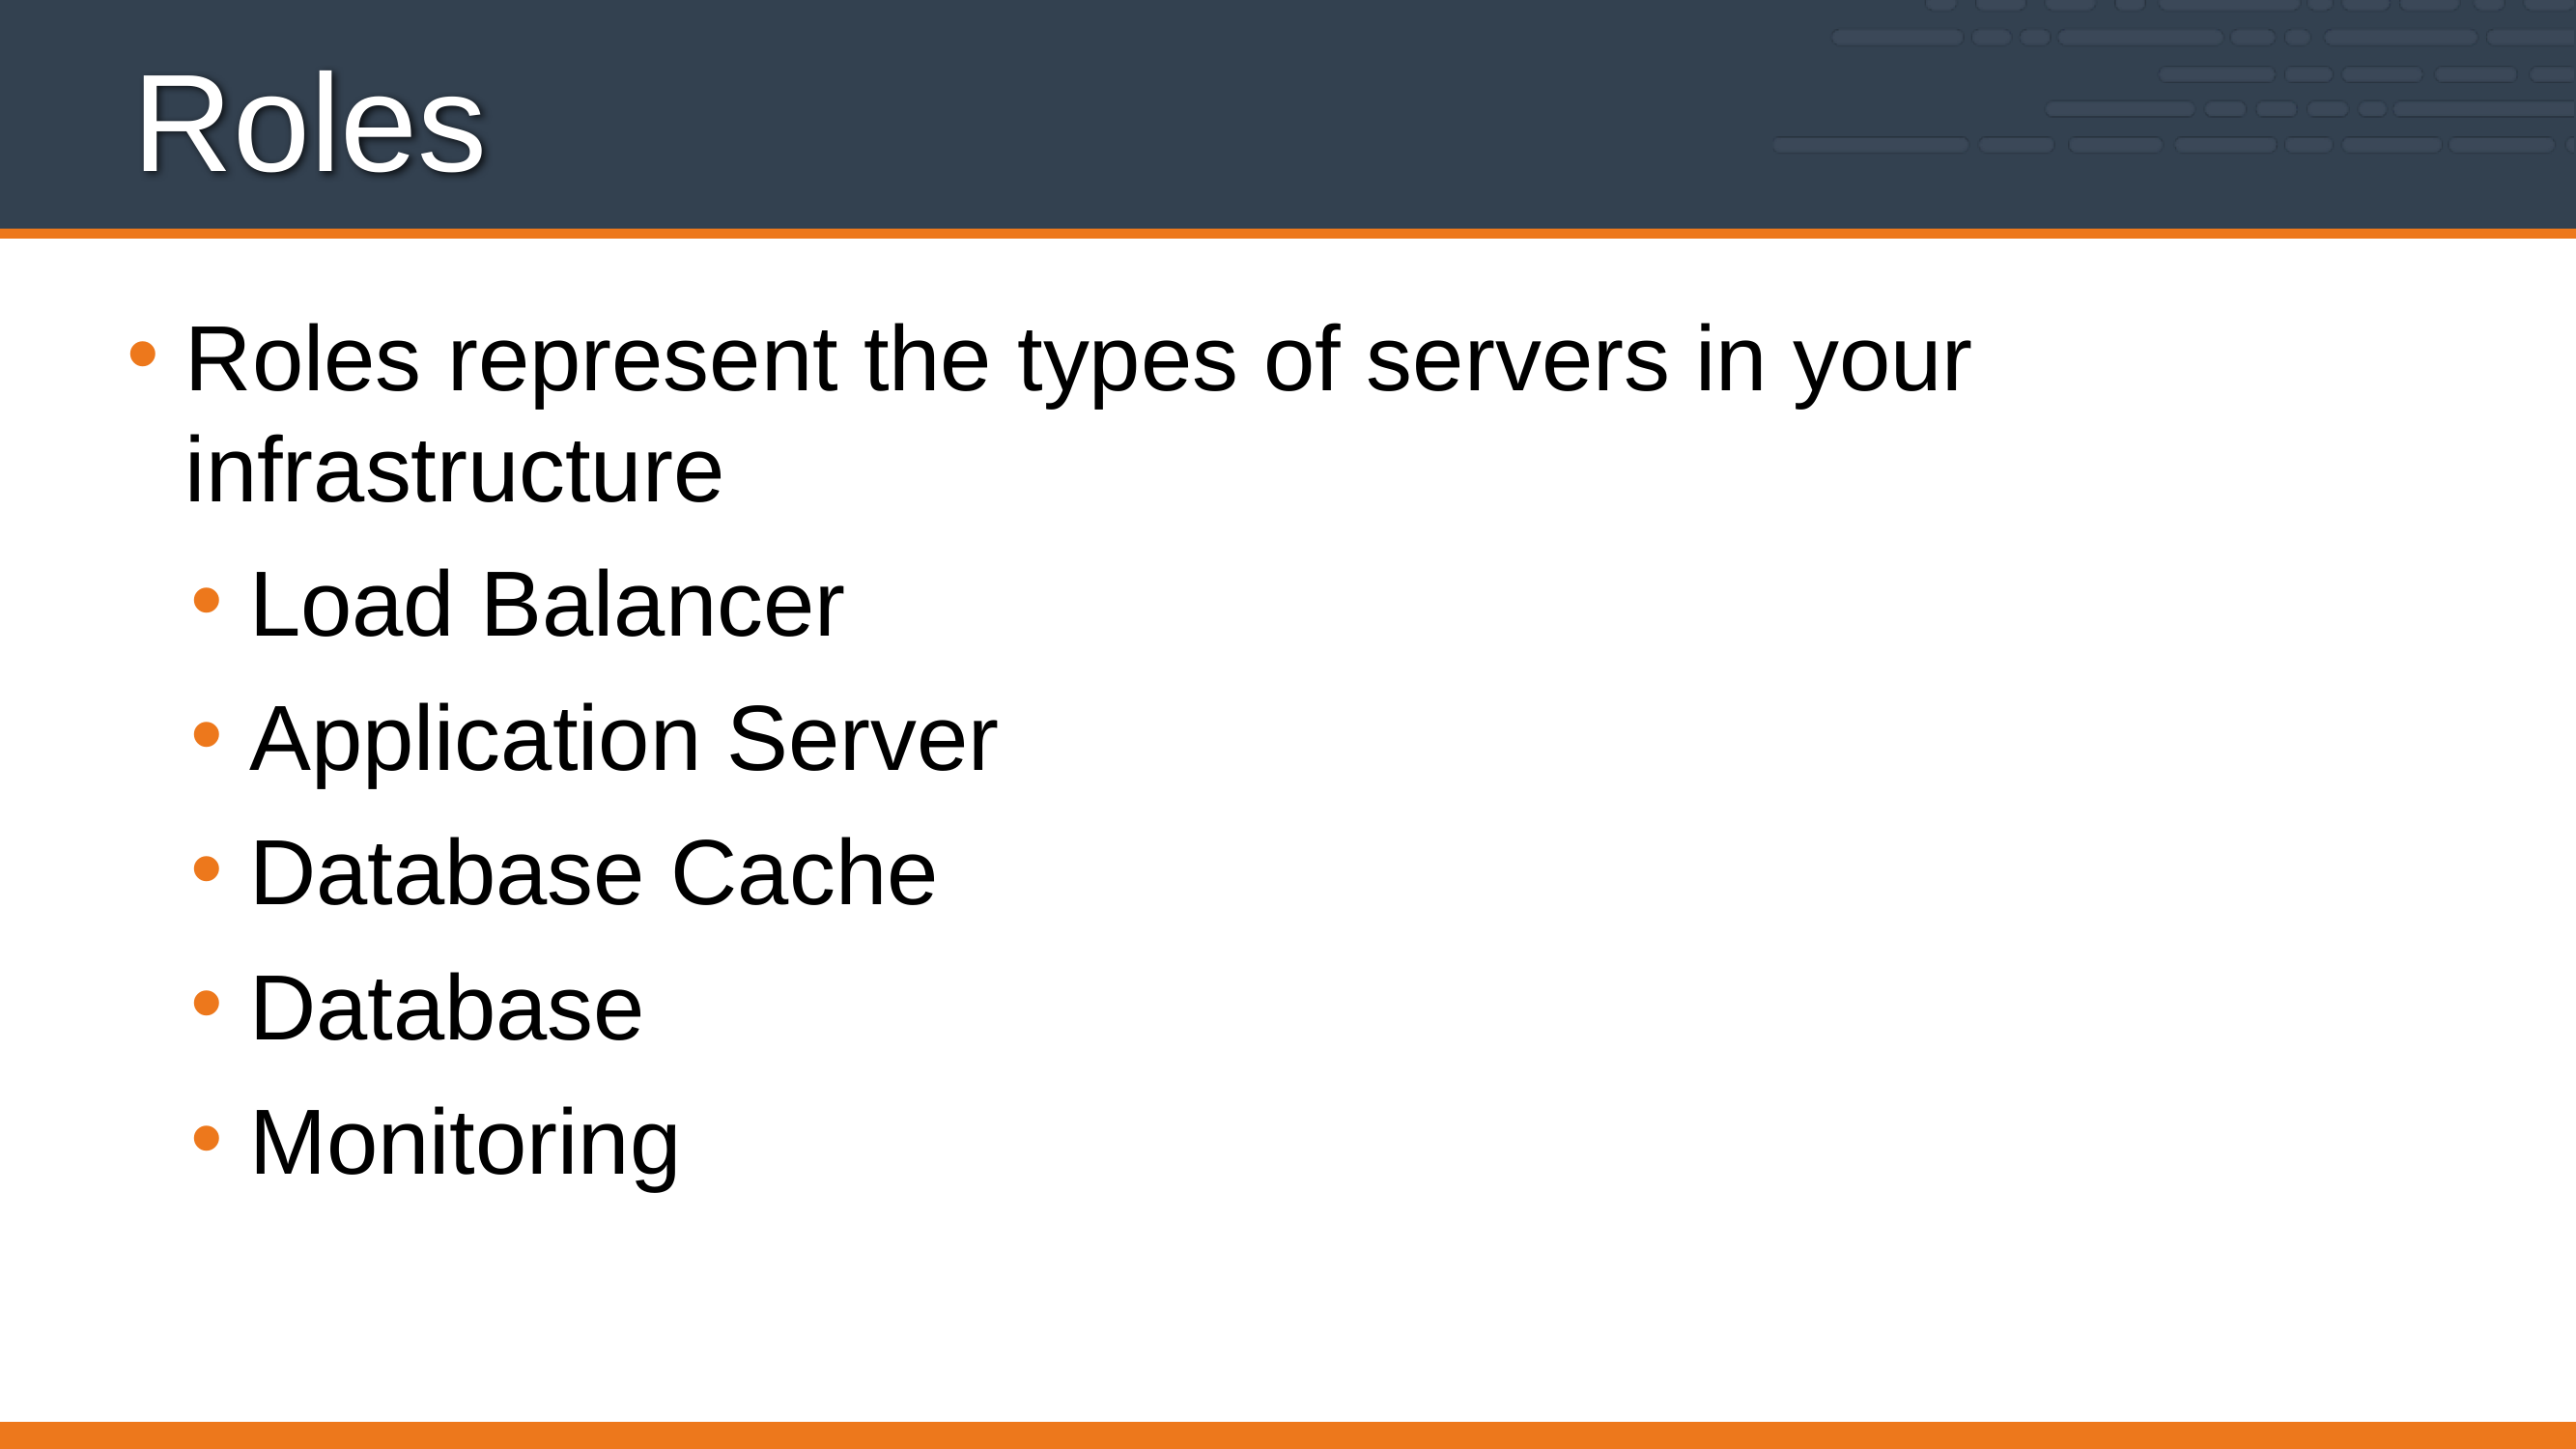

# Roles
Roles represent the types of servers in your infrastructure
Load Balancer
Application Server
Database Cache
Database
Monitoring